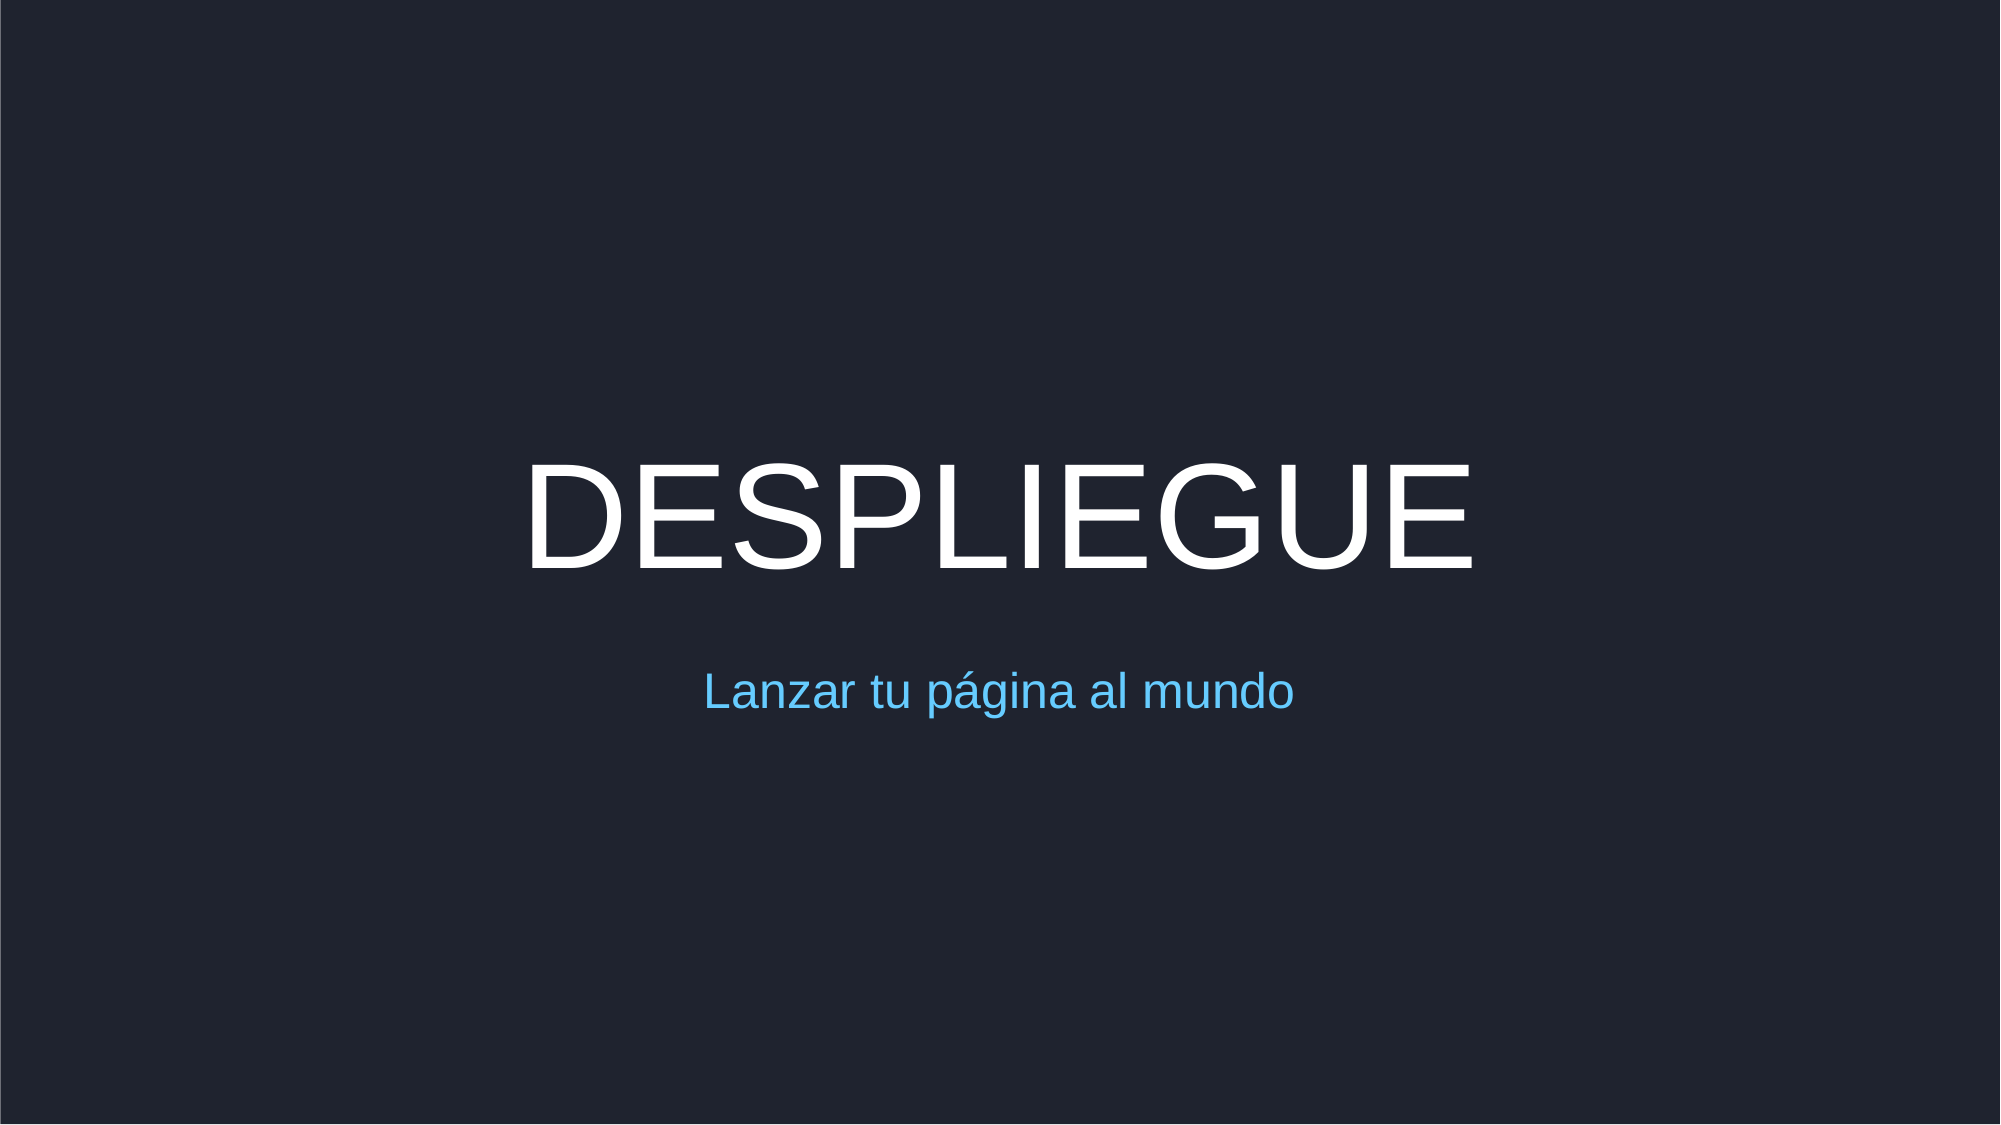

|  |
| --- |
DESPLIEGUE

Lanzar tu página al mundo